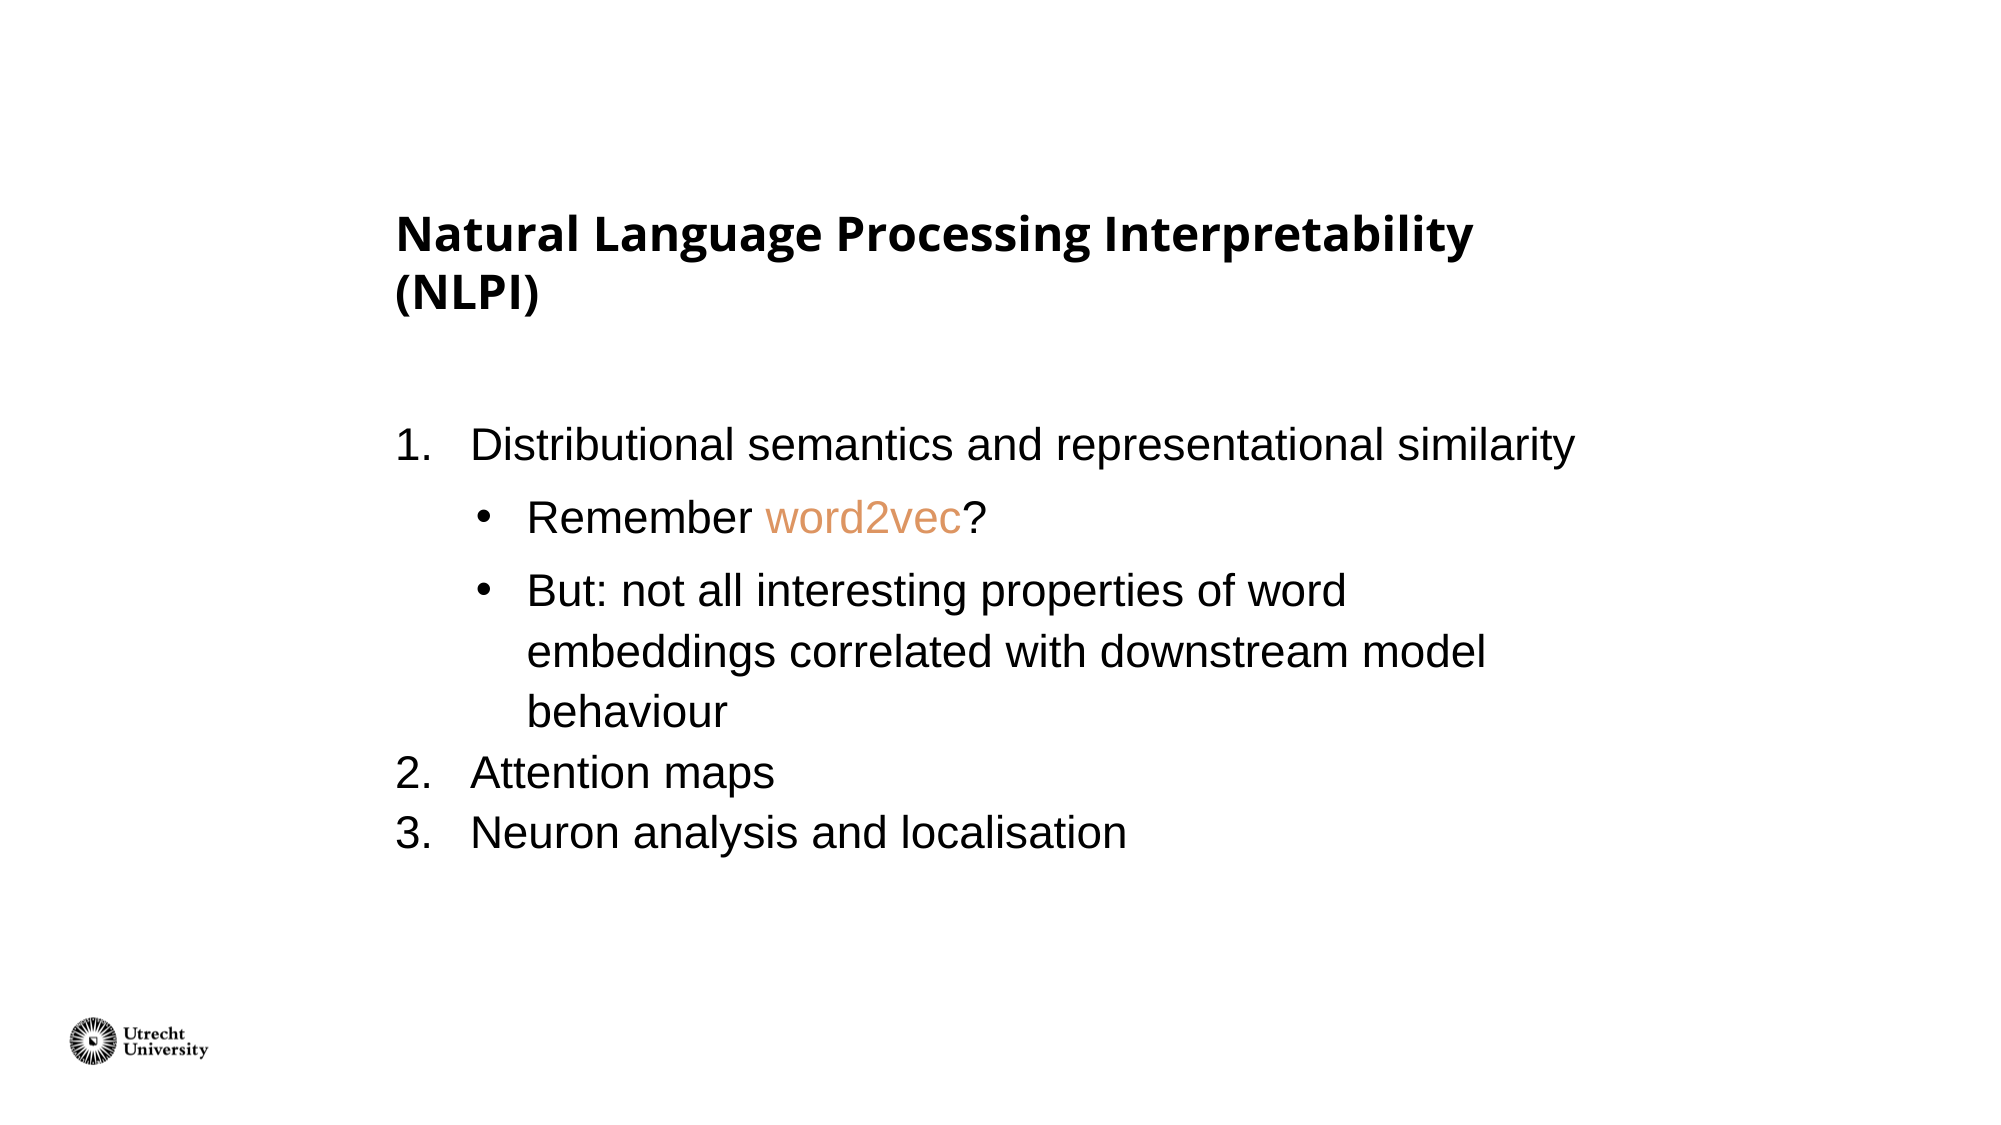

# Natural Language Processing Interpretability (NLPI)
Distributional semantics and representational similarity
Remember word2vec?
But: not all interesting properties of word embeddings correlated with downstream model behaviour
Attention maps
Neuron analysis and localisation